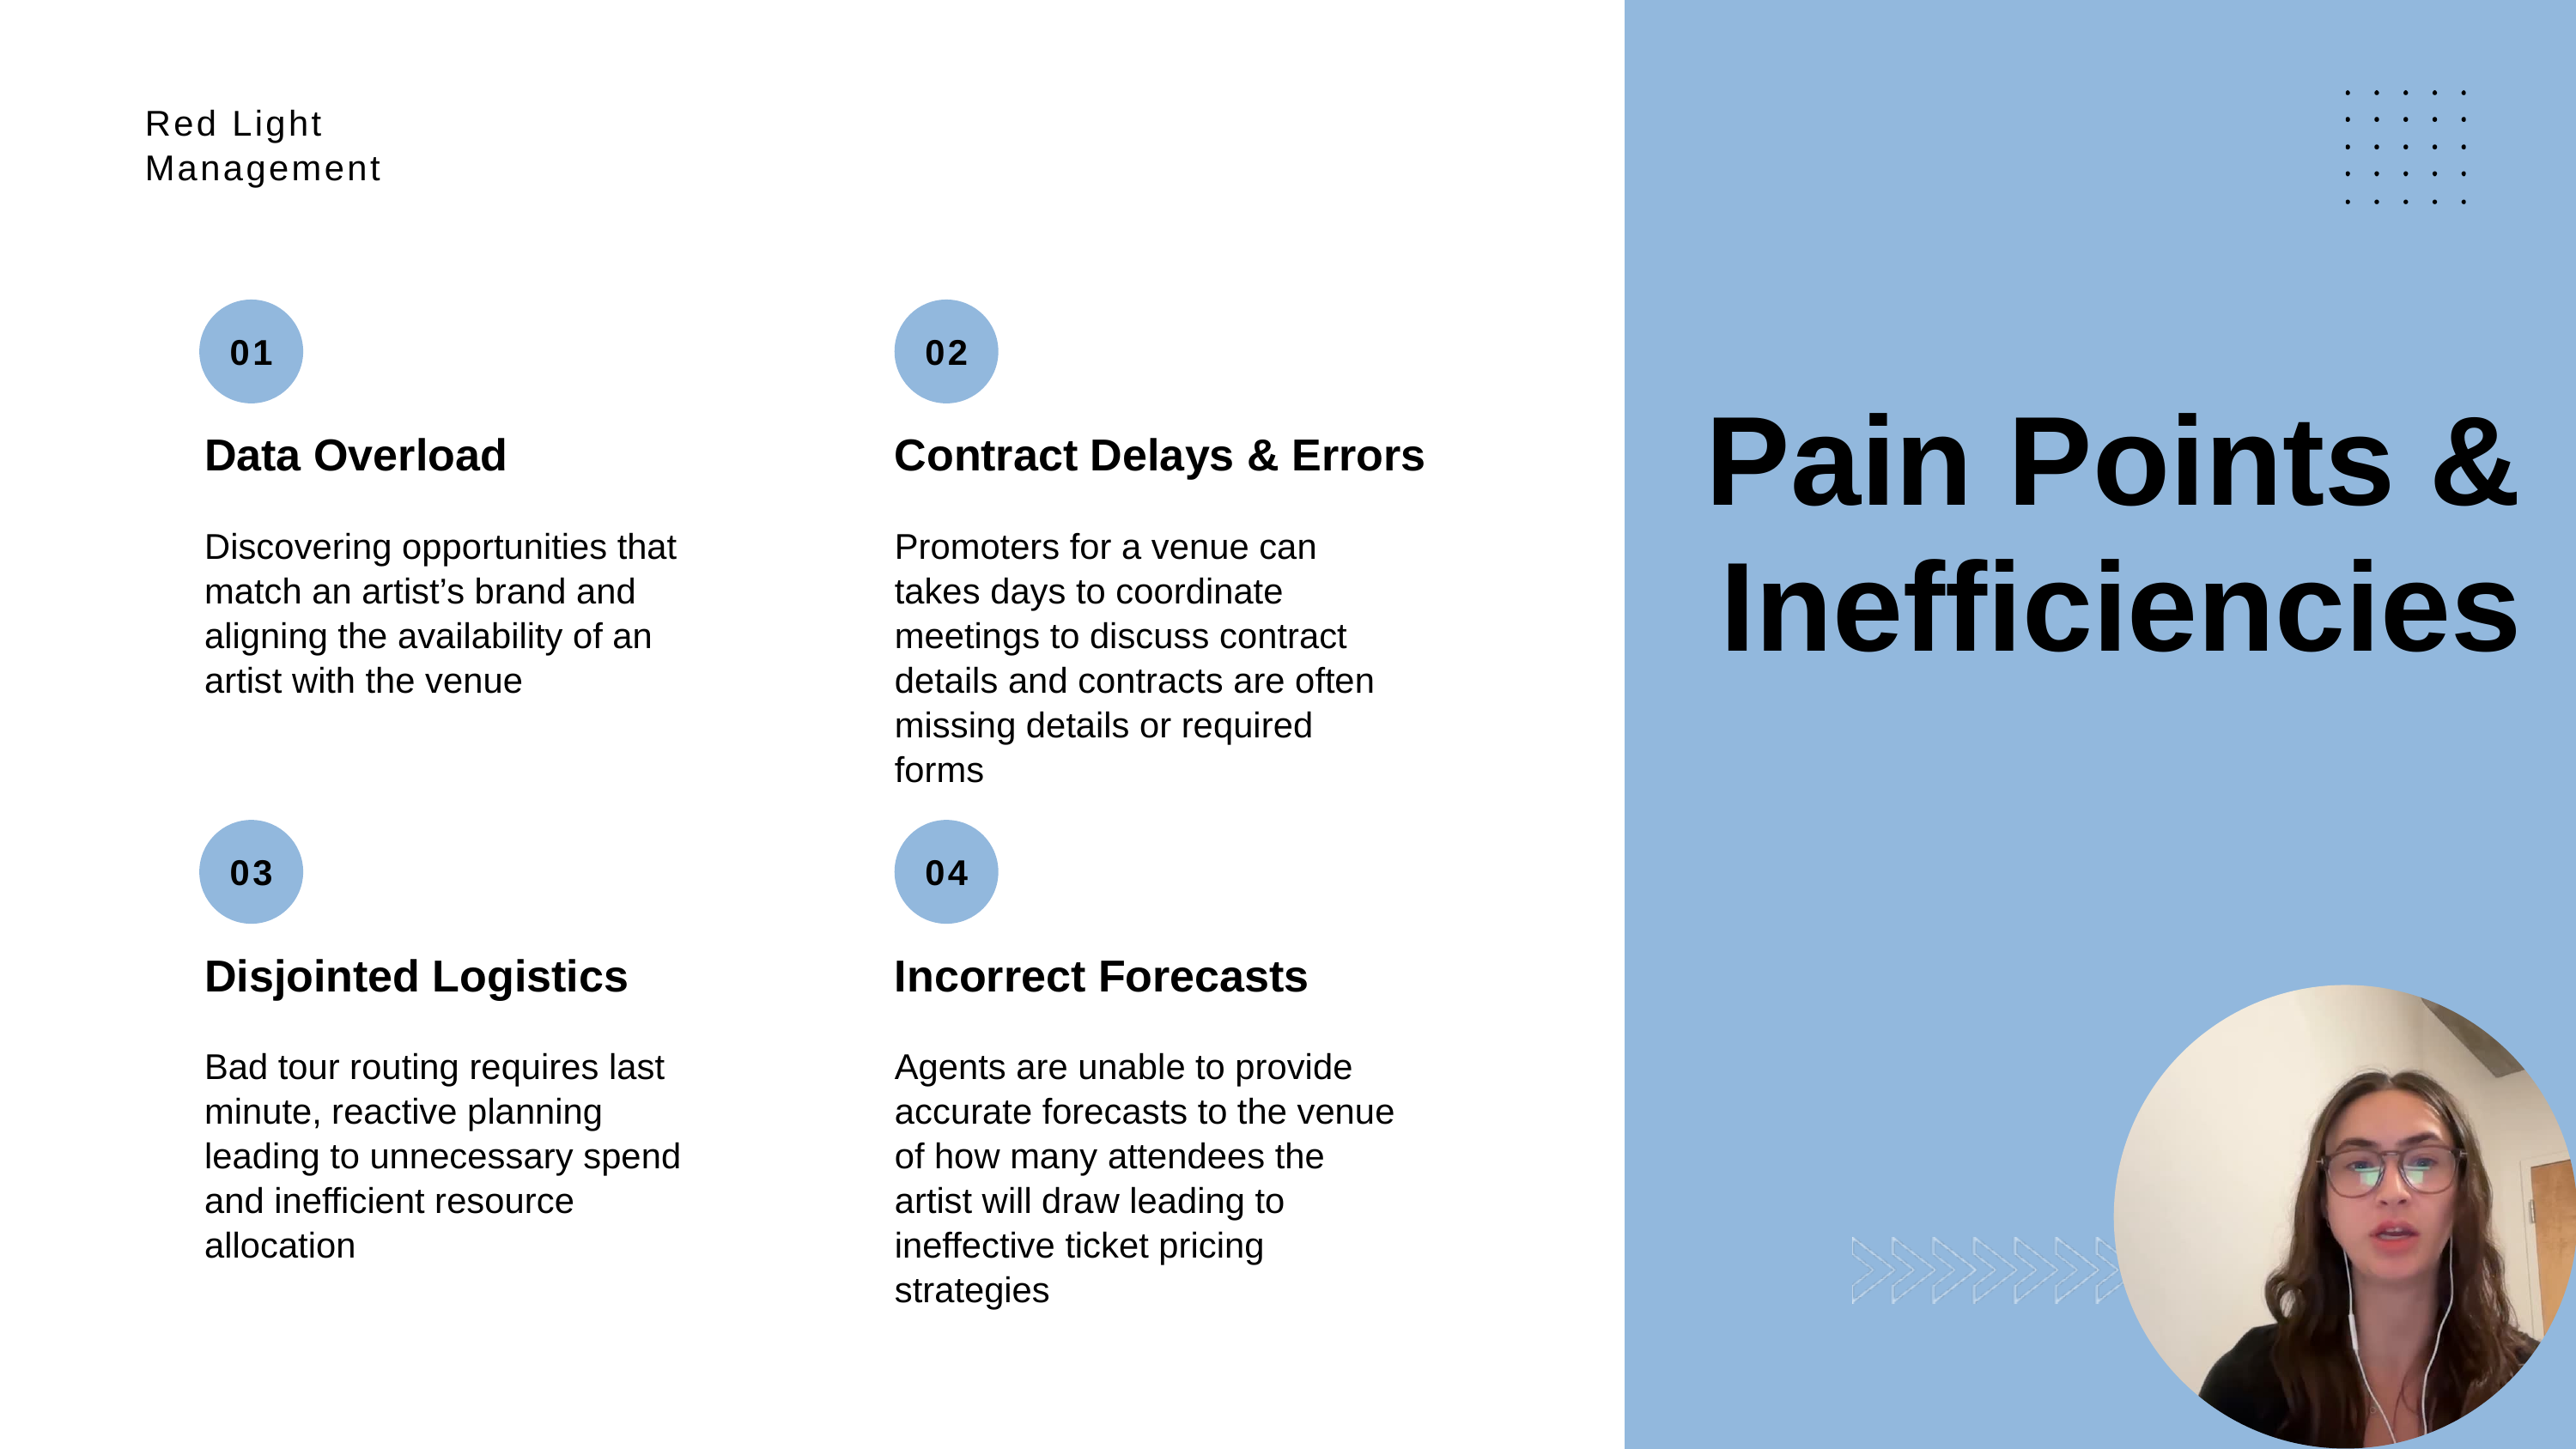

Red Light Management

01

02
Pain Points & Inefficiencies
Data Overload
Contract Delays & Errors
Discovering opportunities that match an artist’s brand and aligning the availability of an artist with the venue
Promoters for a venue can takes days to coordinate meetings to discuss contract details and contracts are often missing details or required forms

03

04
Disjointed Logistics
Incorrect Forecasts

Bad tour routing requires last minute, reactive planning leading to unnecessary spend and inefficient resource allocation
Agents are unable to provide accurate forecasts to the venue of how many attendees the artist will draw leading to ineffective ticket pricing strategies